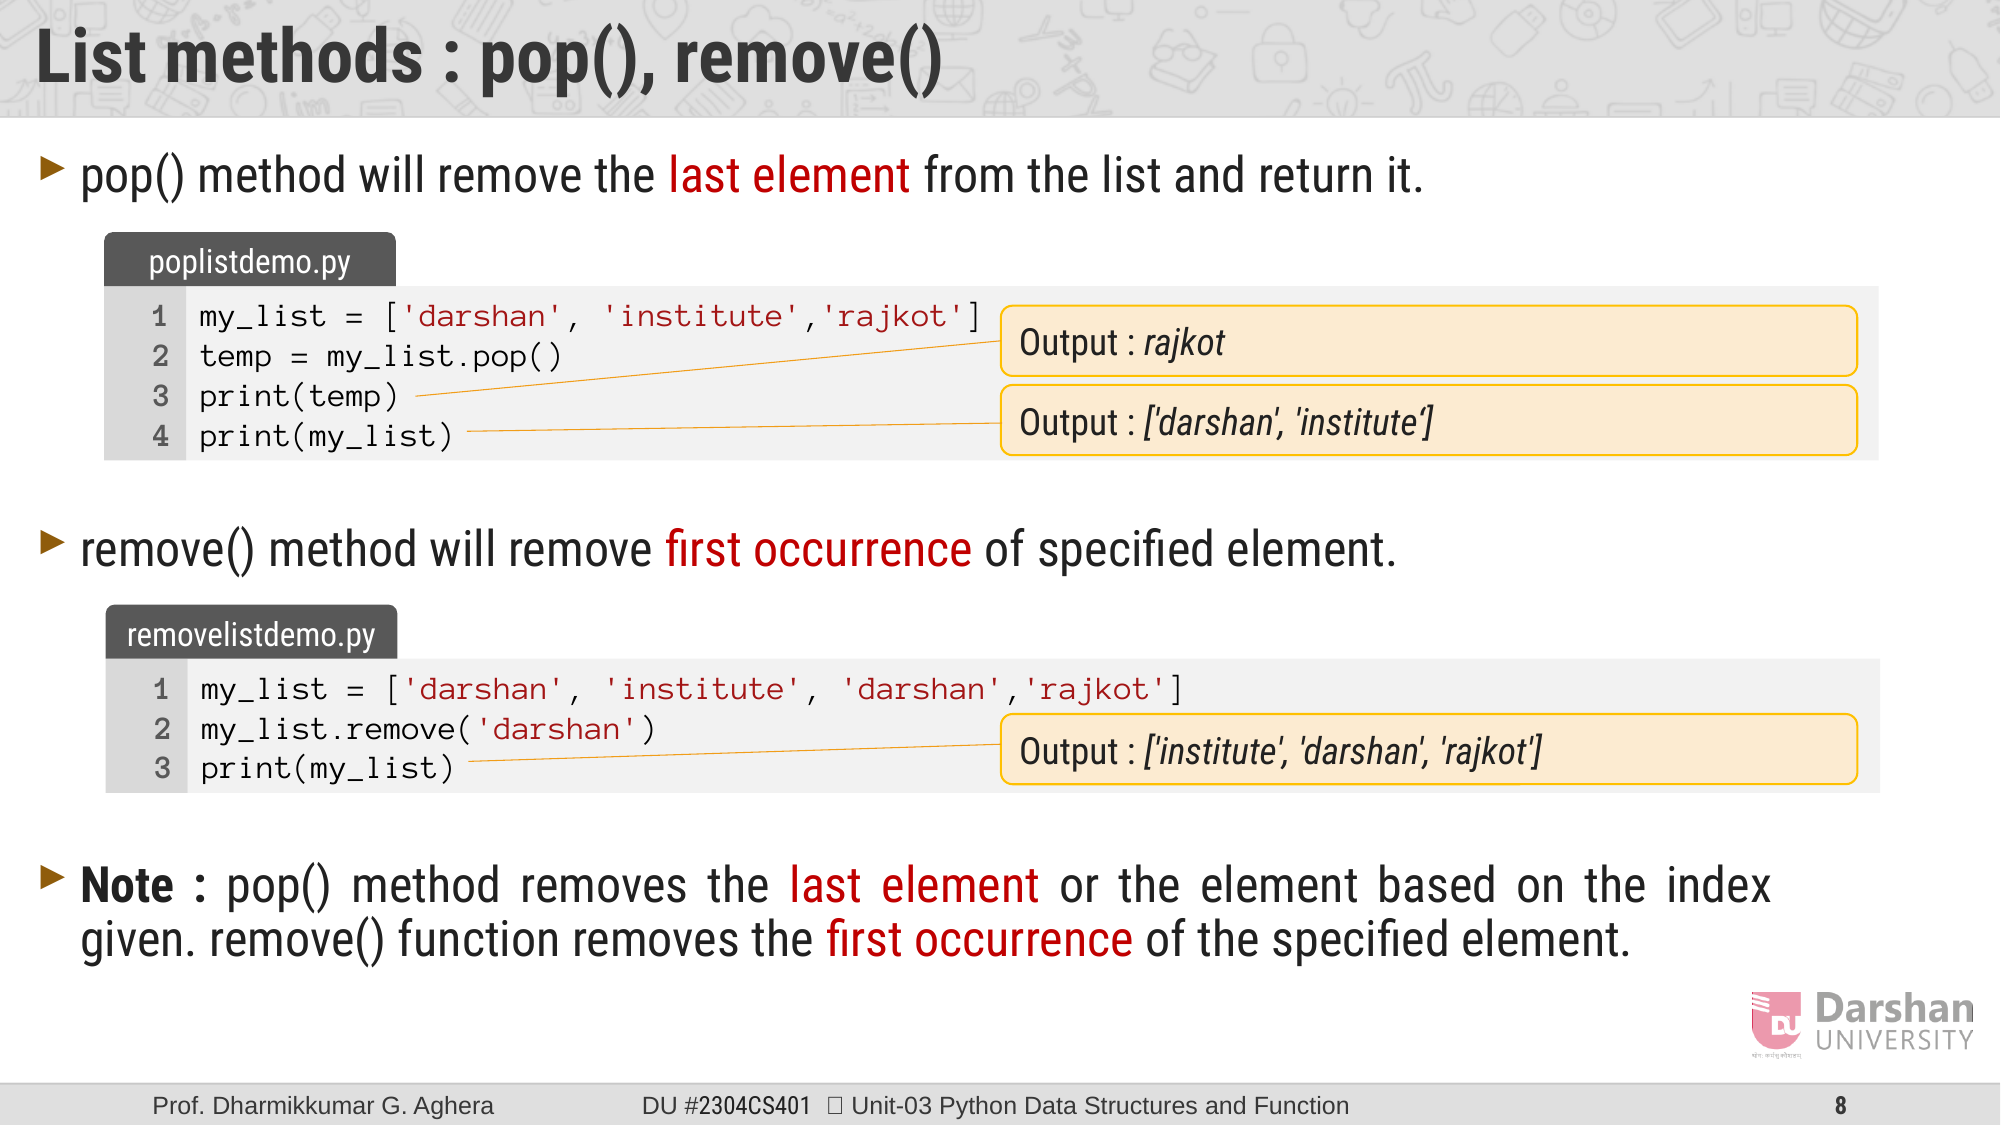

# List methods : pop(), remove()
pop() method will remove the last element from the list and return it.

remove() method will remove first occurrence of specified element.

Note : pop() method removes the last element or the element based on the index           given. remove() function removes the first occurrence of the specified element.

poplistdemo.py
1
2
3
4
my_list = ['darshan', 'institute','rajkot']
temp = my_list.pop()
print(temp)
print(my_list)
Output : rajkot
Output : ['darshan', 'institute‘]
removelistdemo.py
1
2
3
my_list = ['darshan', 'institute', 'darshan','rajkot']
my_list.remove('darshan')
print(my_list)
Output : ['institute', 'darshan', 'rajkot']